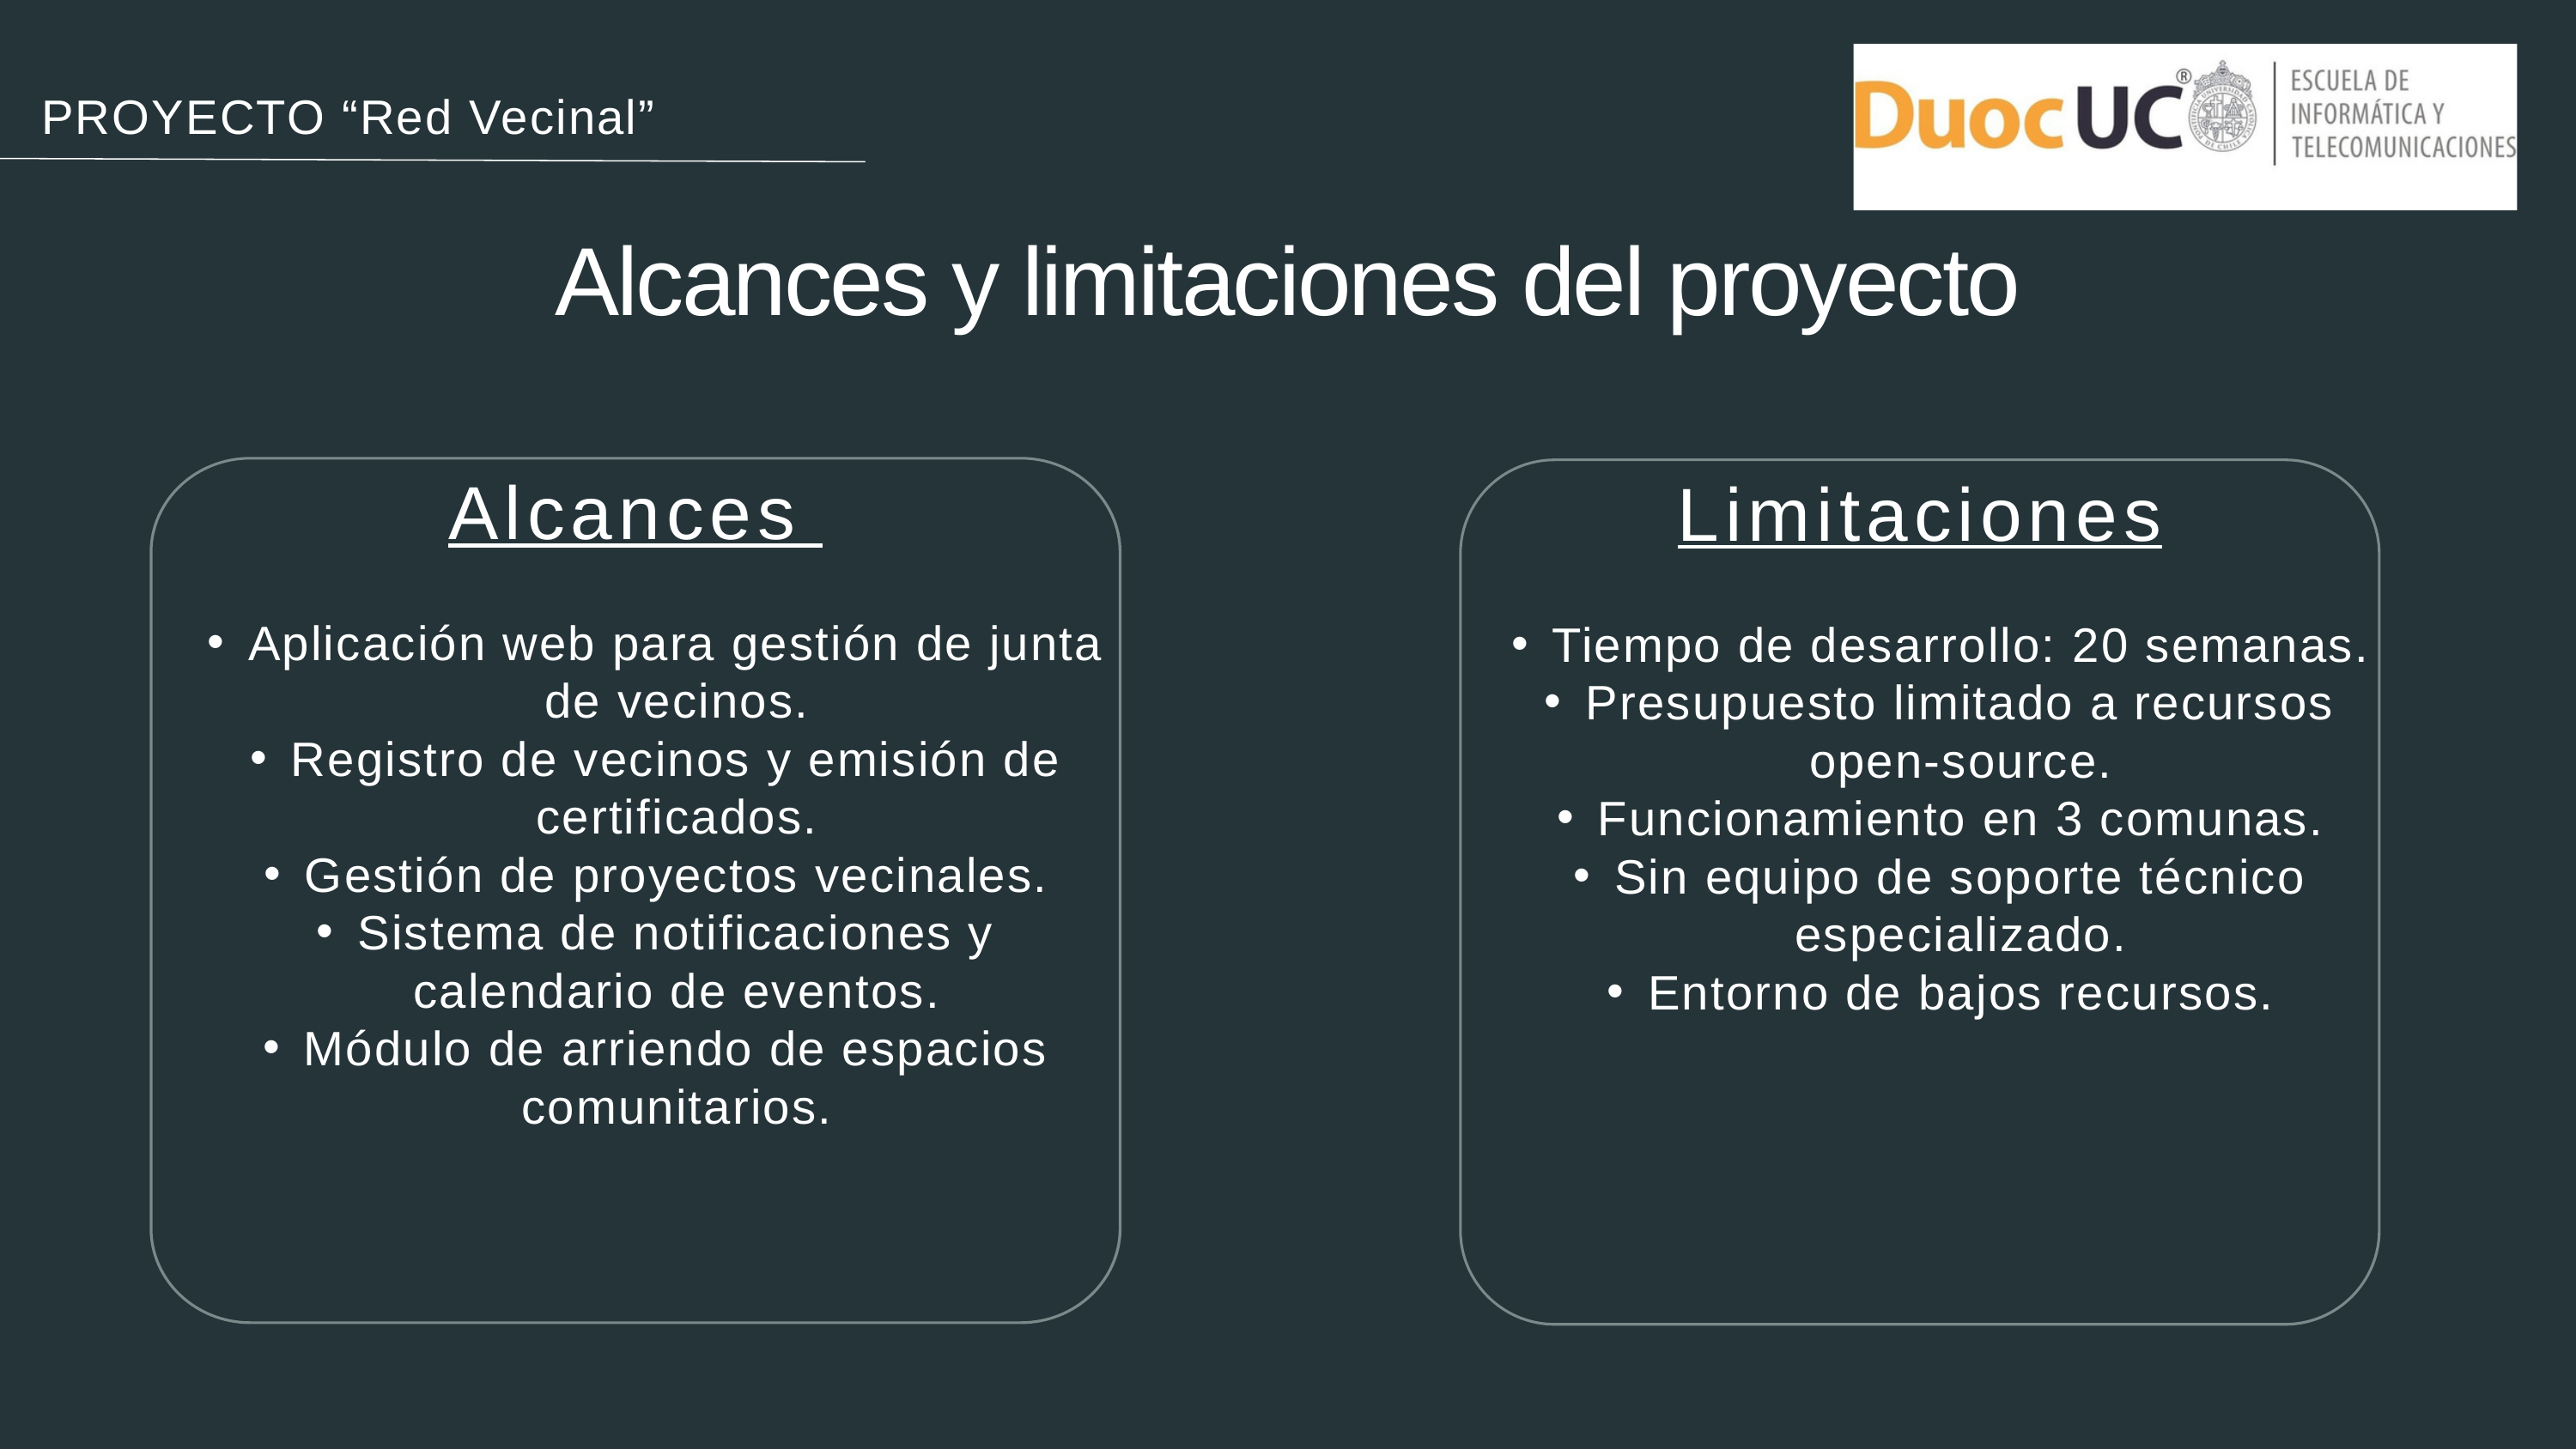

PROYECTO “Red Vecinal”

Alcances y limitaciones del proyecto

Alcances

Aplicación web para gestión de junta de vecinos.
Registro de vecinos y emisión de certificados.
Gestión de proyectos vecinales.
Sistema de notificaciones y calendario de eventos.
Módulo de arriendo de espacios comunitarios.

Limitaciones

Tiempo de desarrollo: 20 semanas.
Presupuesto limitado a recursos open-source.
Funcionamiento en 3 comunas.
Sin equipo de soporte técnico especializado.
Entorno de bajos recursos.